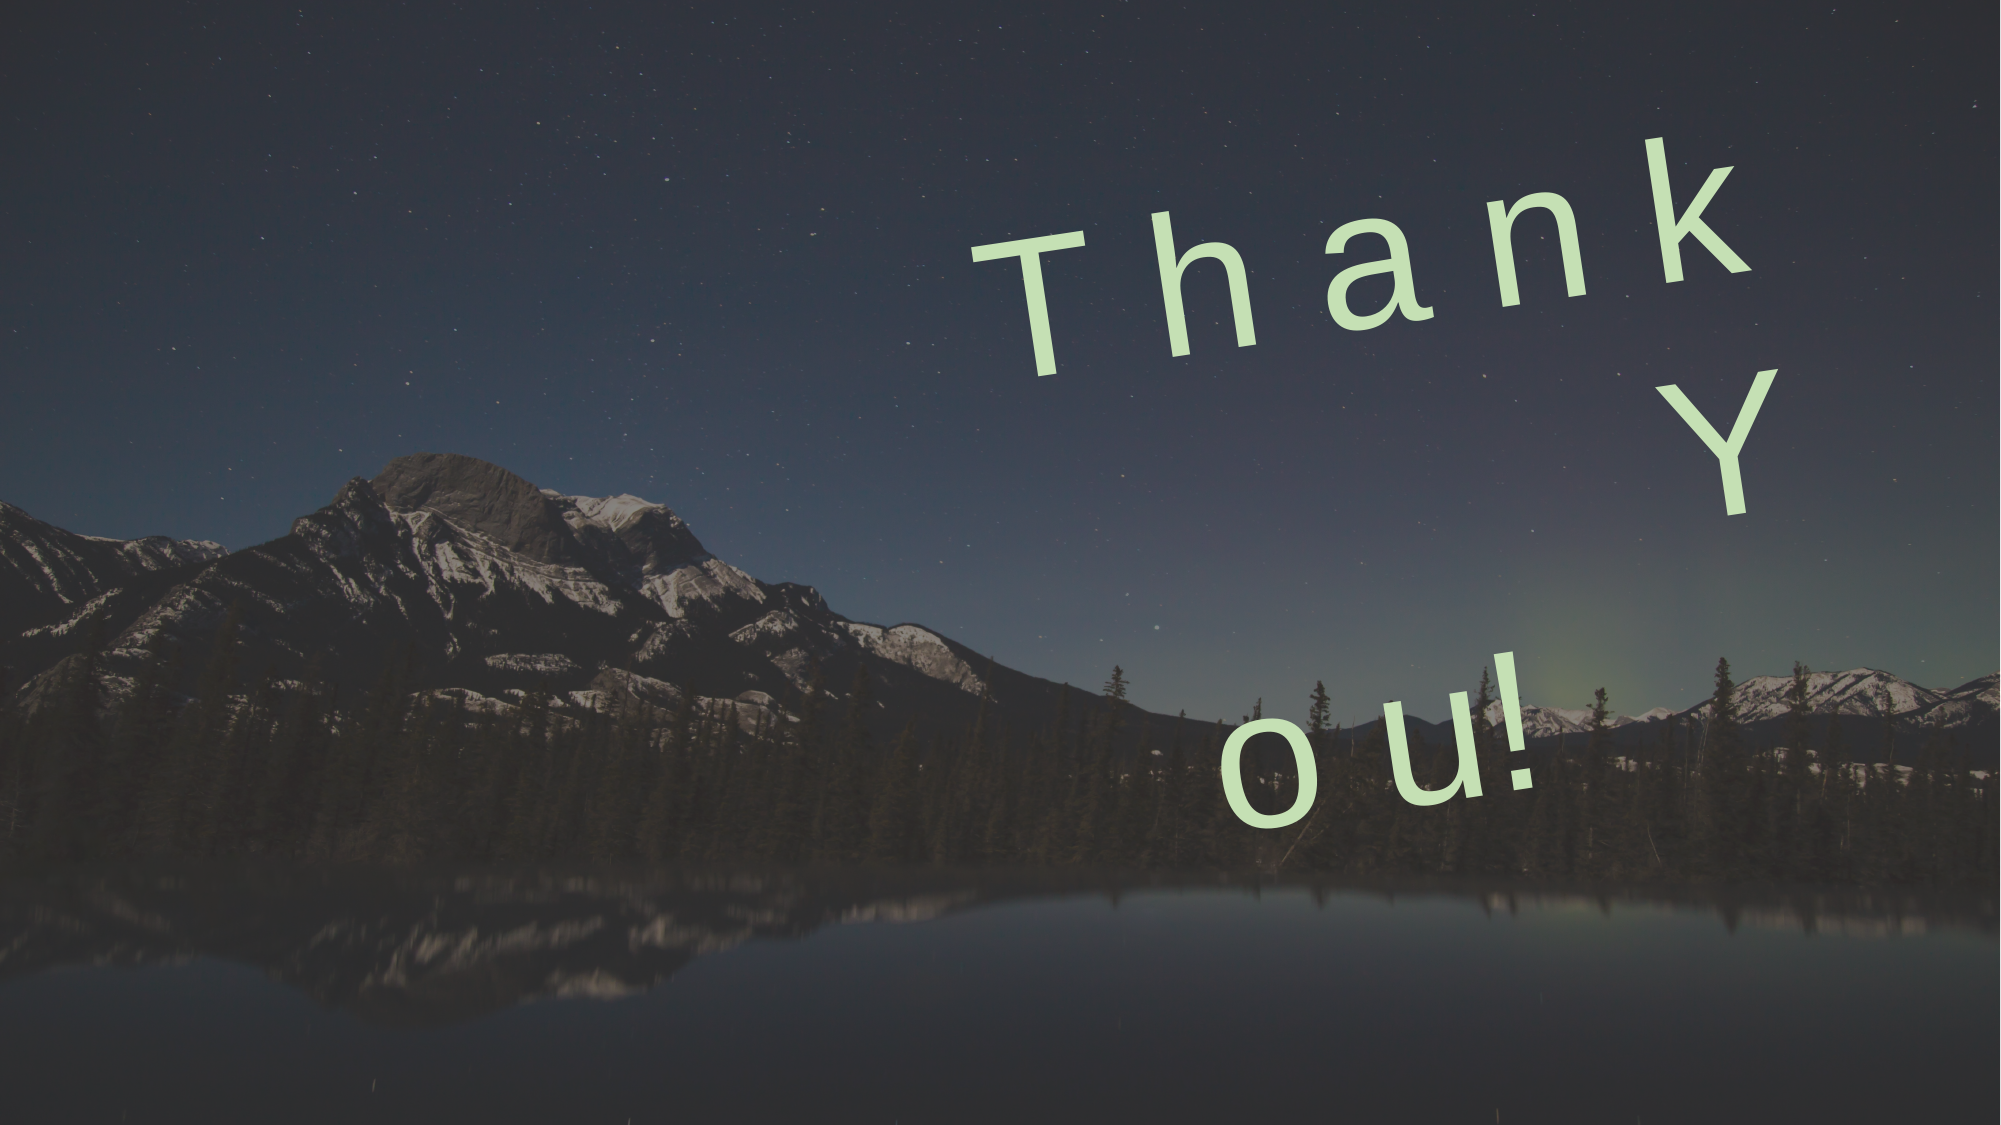

T h a n k
            Y o u!